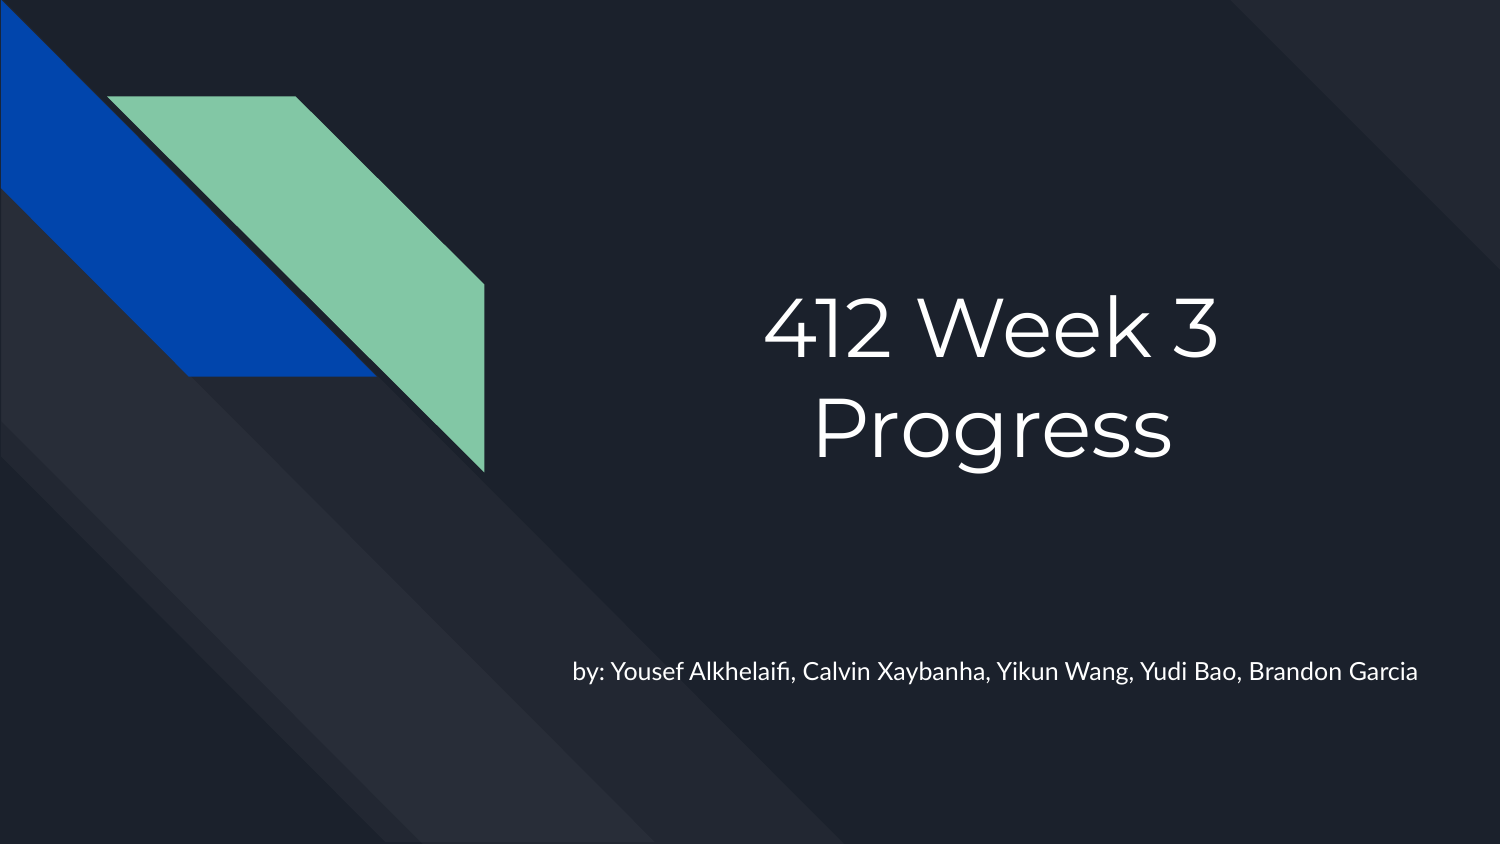

# 412 Week 3 Progress
by: Yousef Alkhelaifi, Calvin Xaybanha, Yikun Wang, Yudi Bao, Brandon Garcia